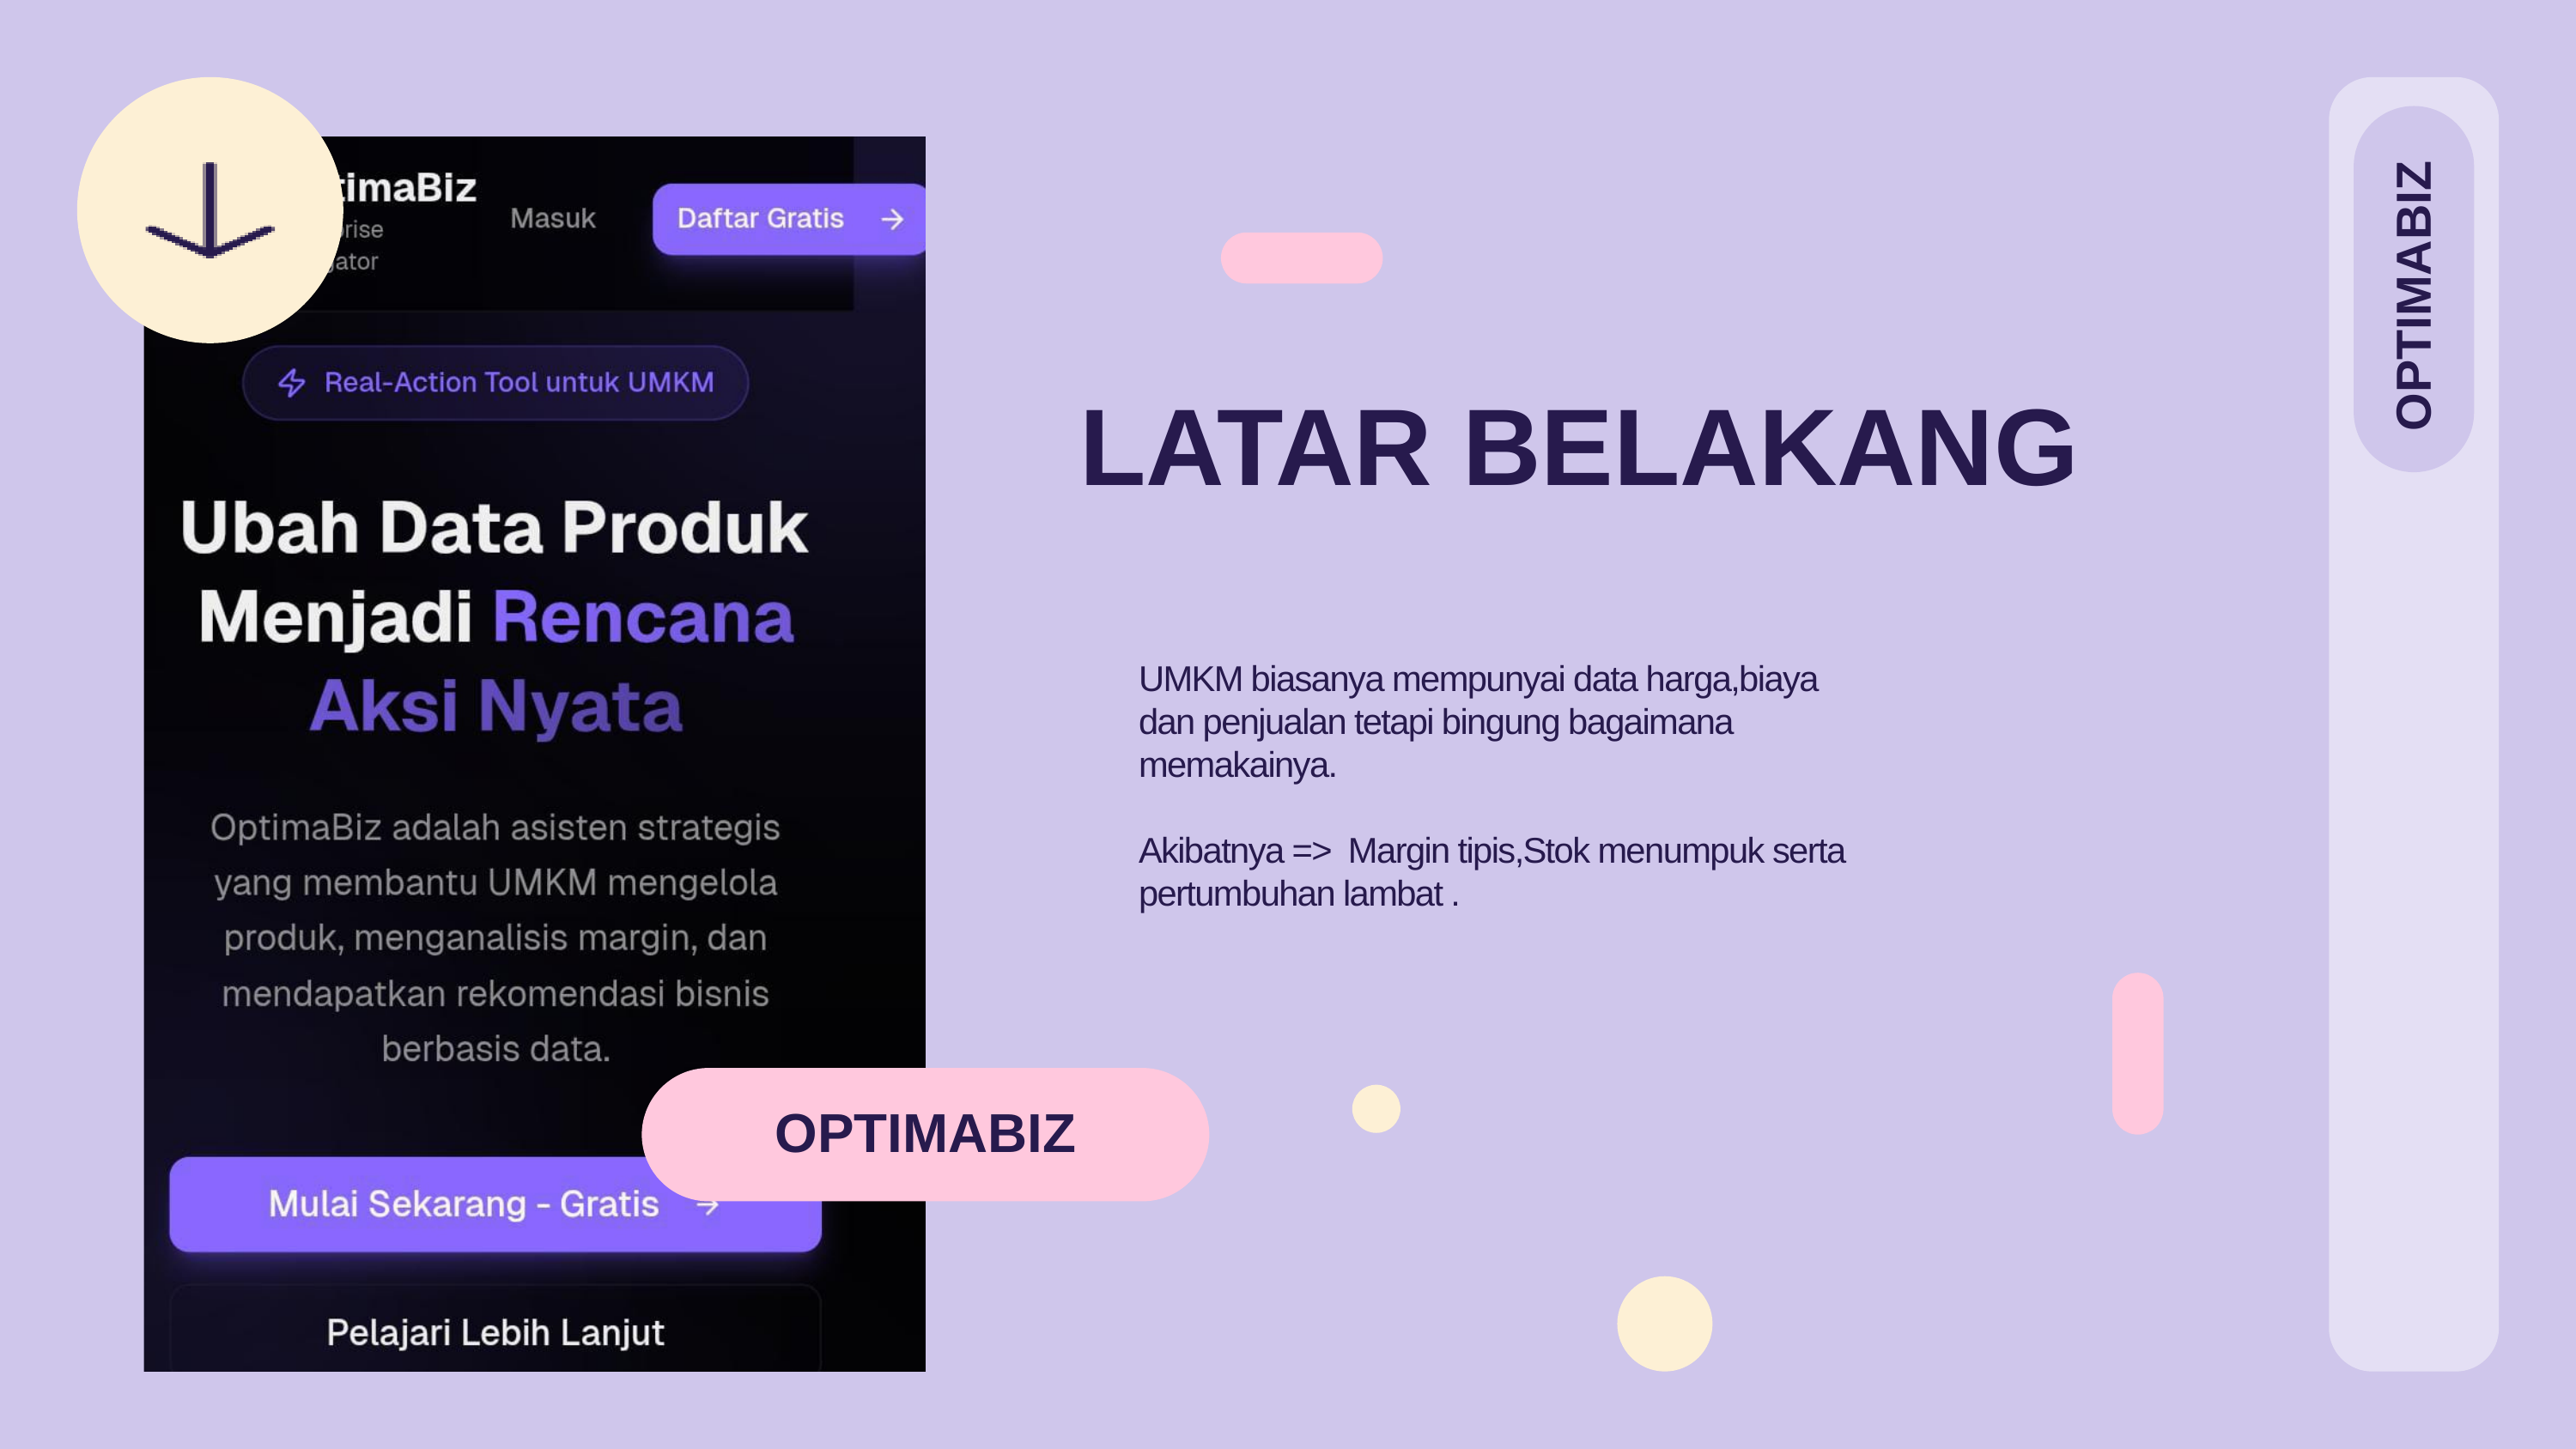

OPTIMABIZ
LATAR BELAKANG

UMKM biasanya mempunyai data harga,biaya dan penjualan tetapi bingung bagaimana memakainya.

Akibatnya =>  Margin tipis,Stok menumpuk serta pertumbuhan lambat .

OPTIMABIZ